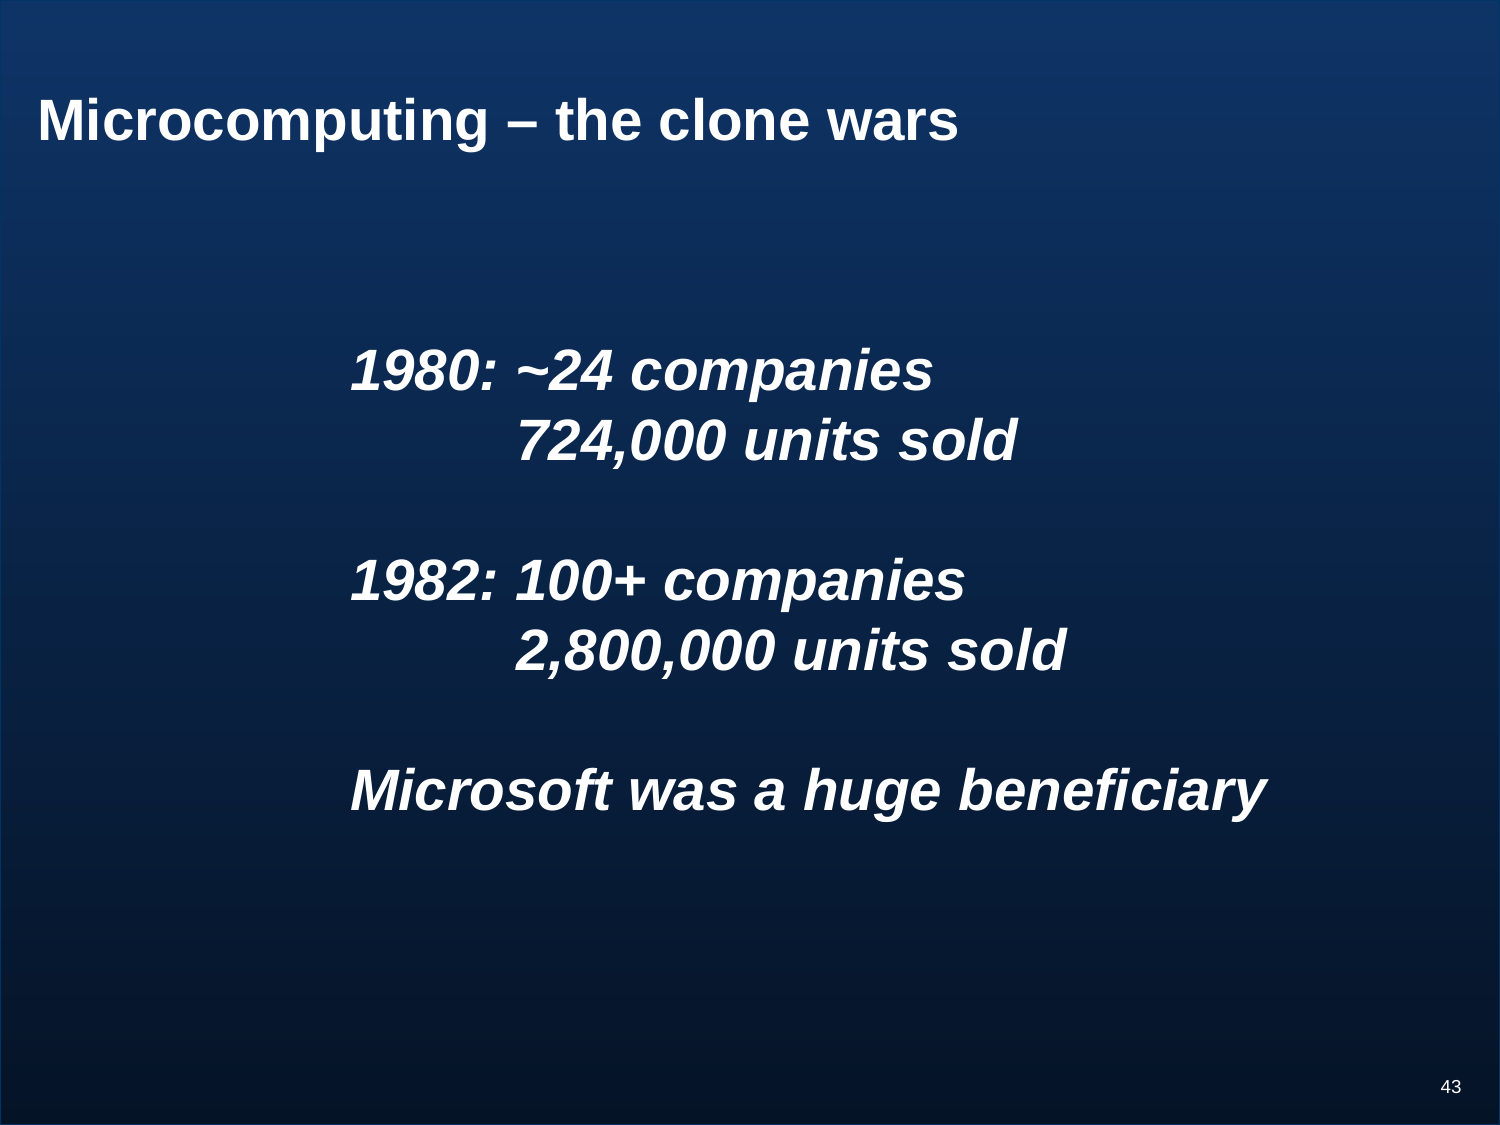

# Microcomputing – the clone wars
1980: ~24 companies
	 724,000 units sold

1982: 100+ companies
	 2,800,000 units sold

Microsoft was a huge beneficiary

43